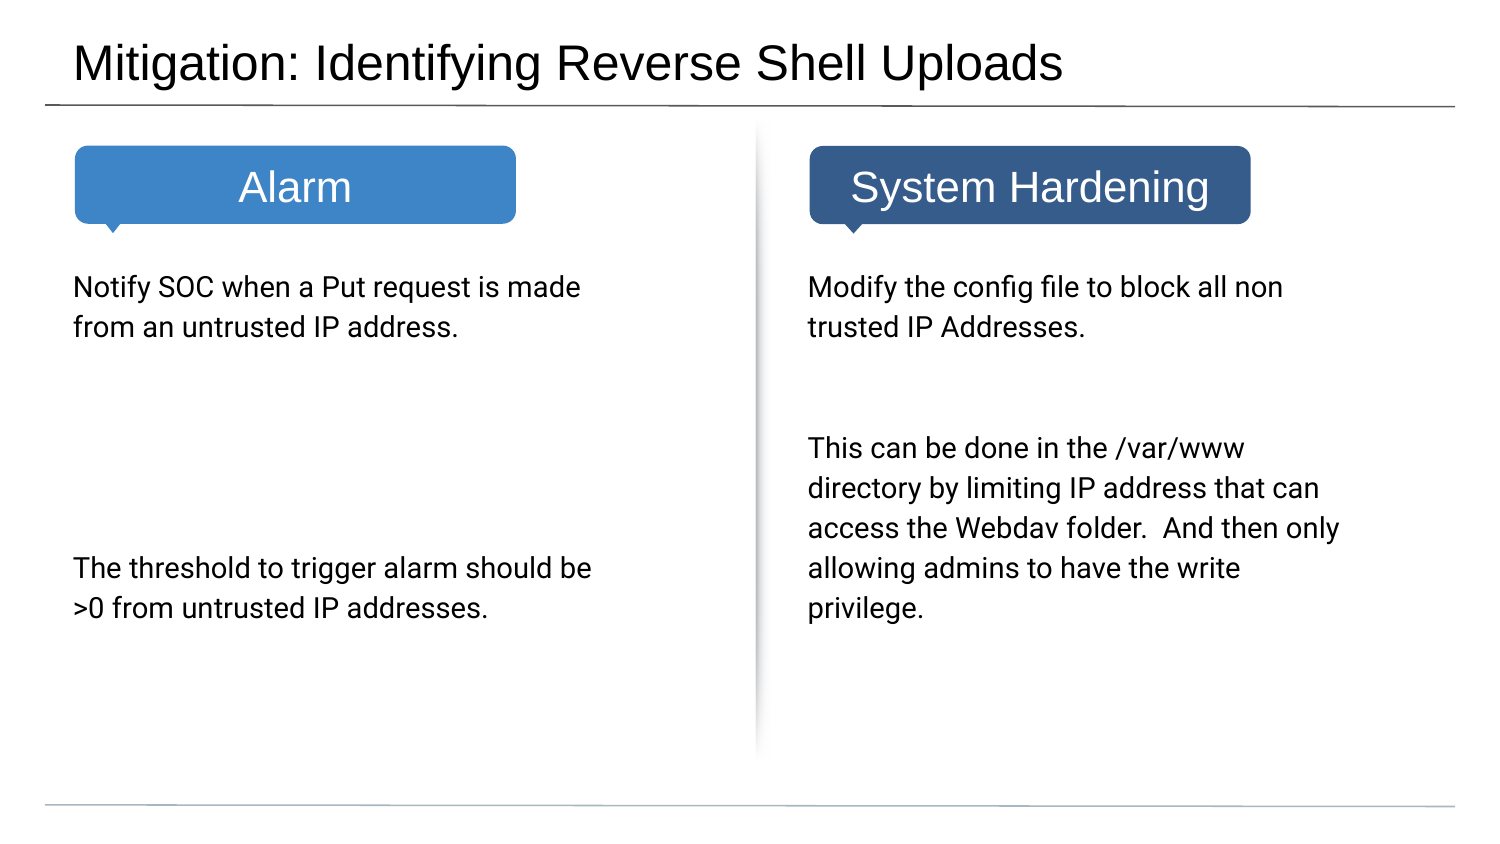

# Mitigation: Identifying Reverse Shell Uploads
Notify SOC when a Put request is made from an untrusted IP address.

The threshold to trigger alarm should be >0 from untrusted IP addresses.

Modify the config file to block all non trusted IP Addresses.

This can be done in the /var/www directory by limiting IP address that can access the Webdav folder.  And then only allowing admins to have the write privilege.